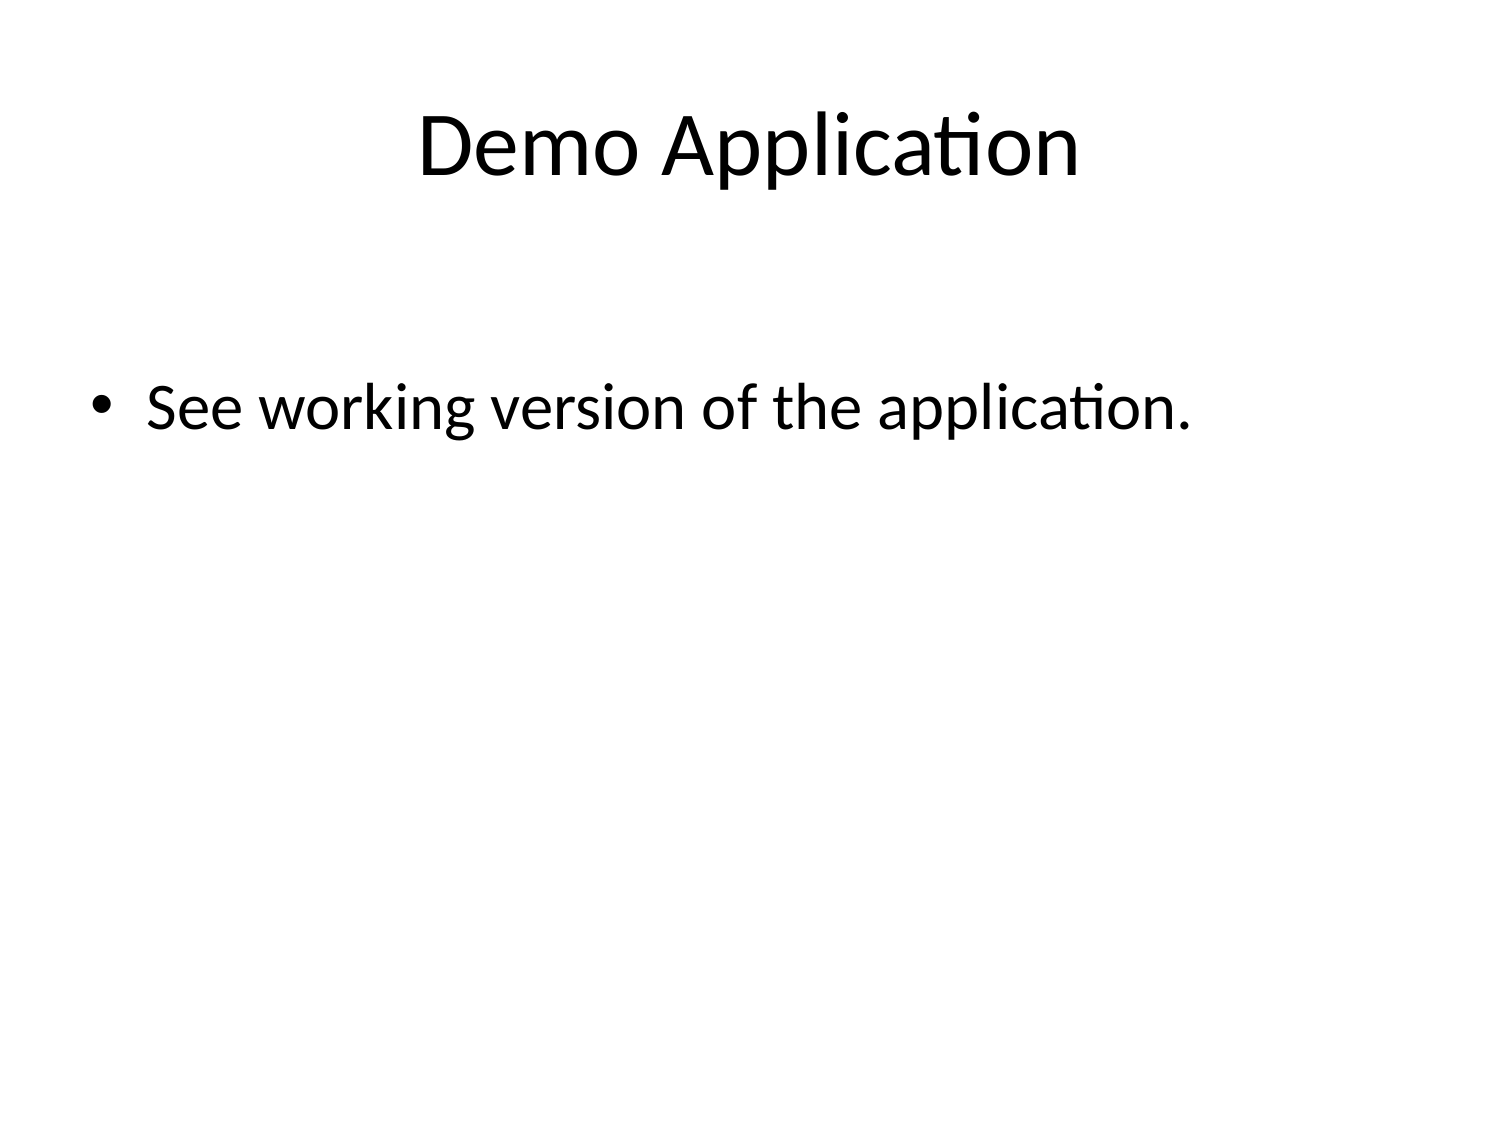

# Demo Application

See working version of the application.